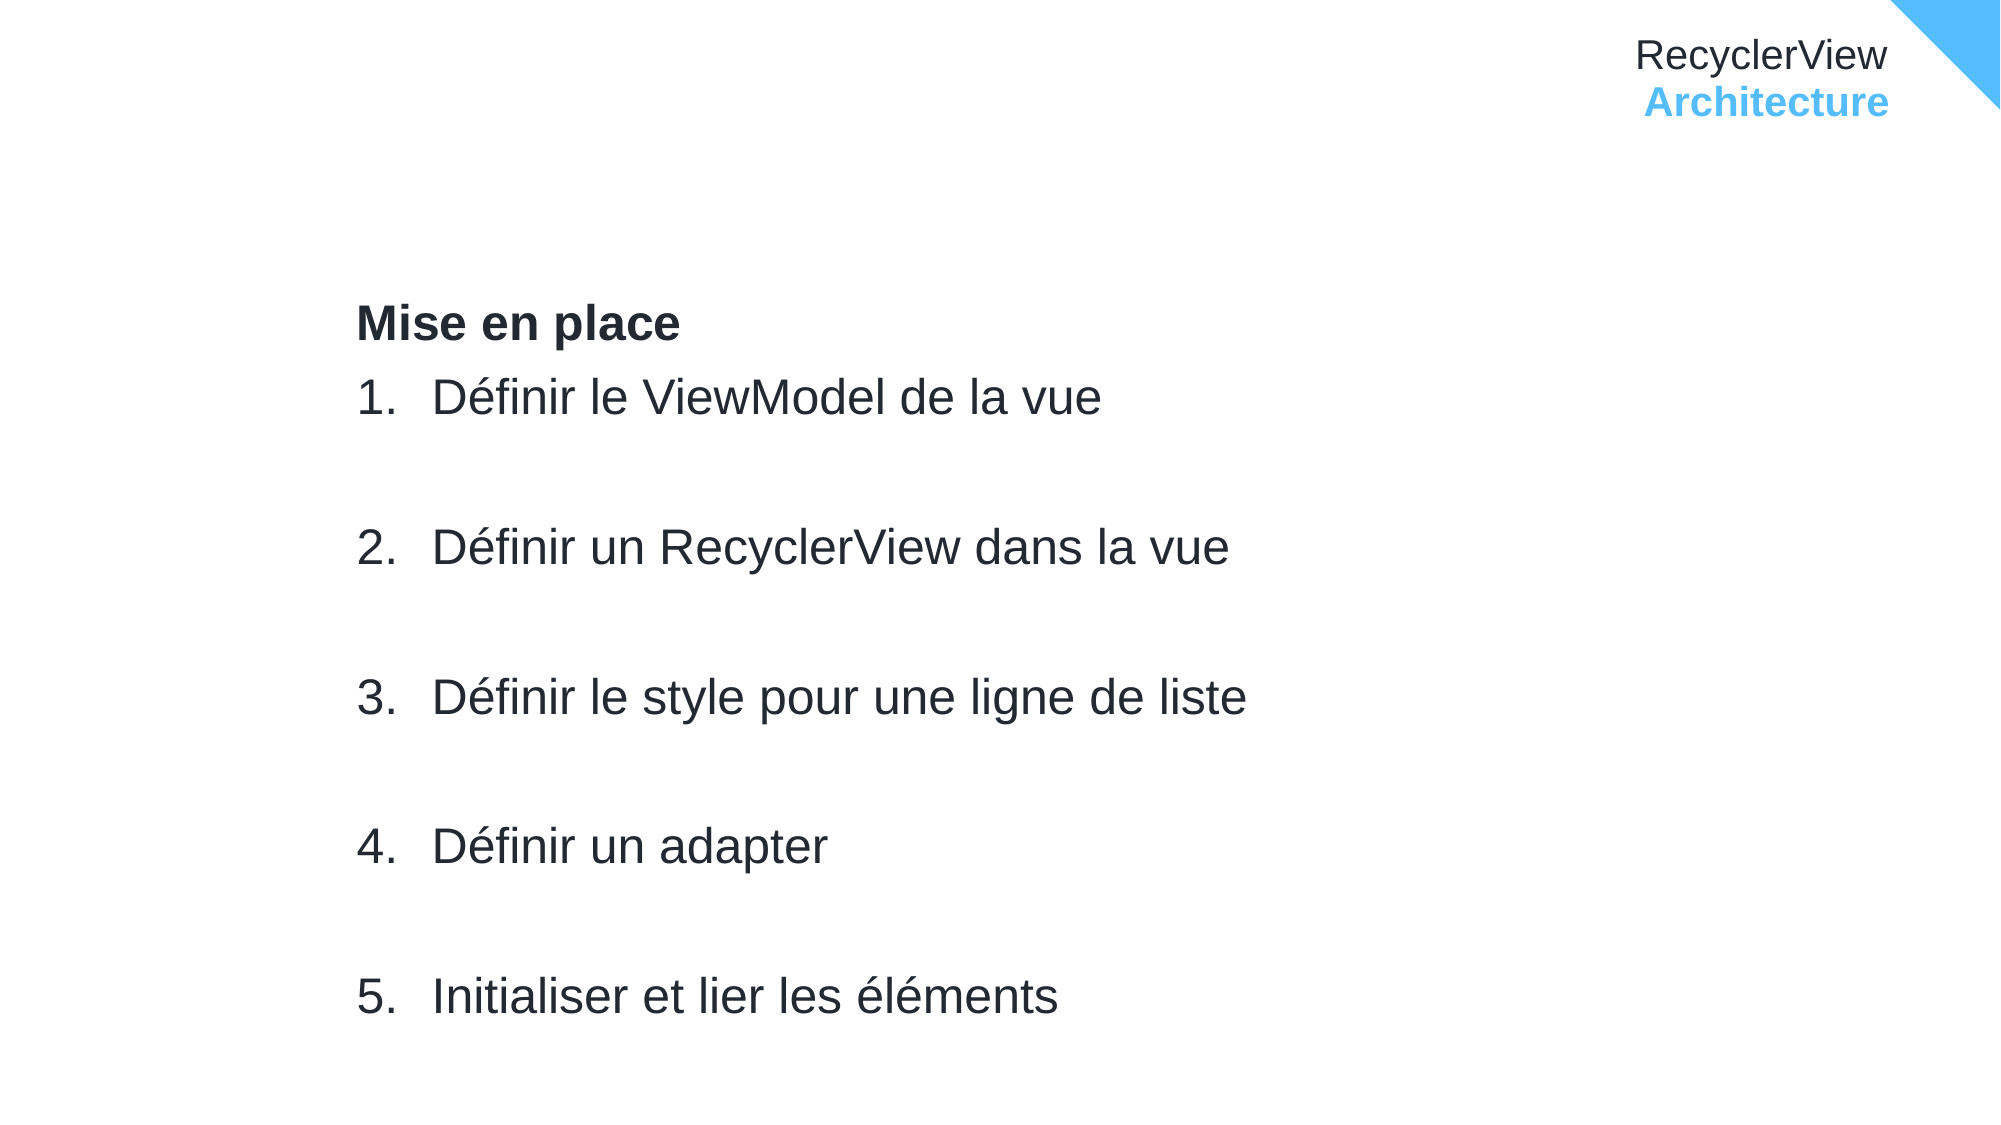

# RecyclerView
Architecture
Mise en place
Définir le ViewModel de la vue

Définir un RecyclerView dans la vue

Définir le style pour une ligne de liste

Définir un adapter

Initialiser et lier les éléments